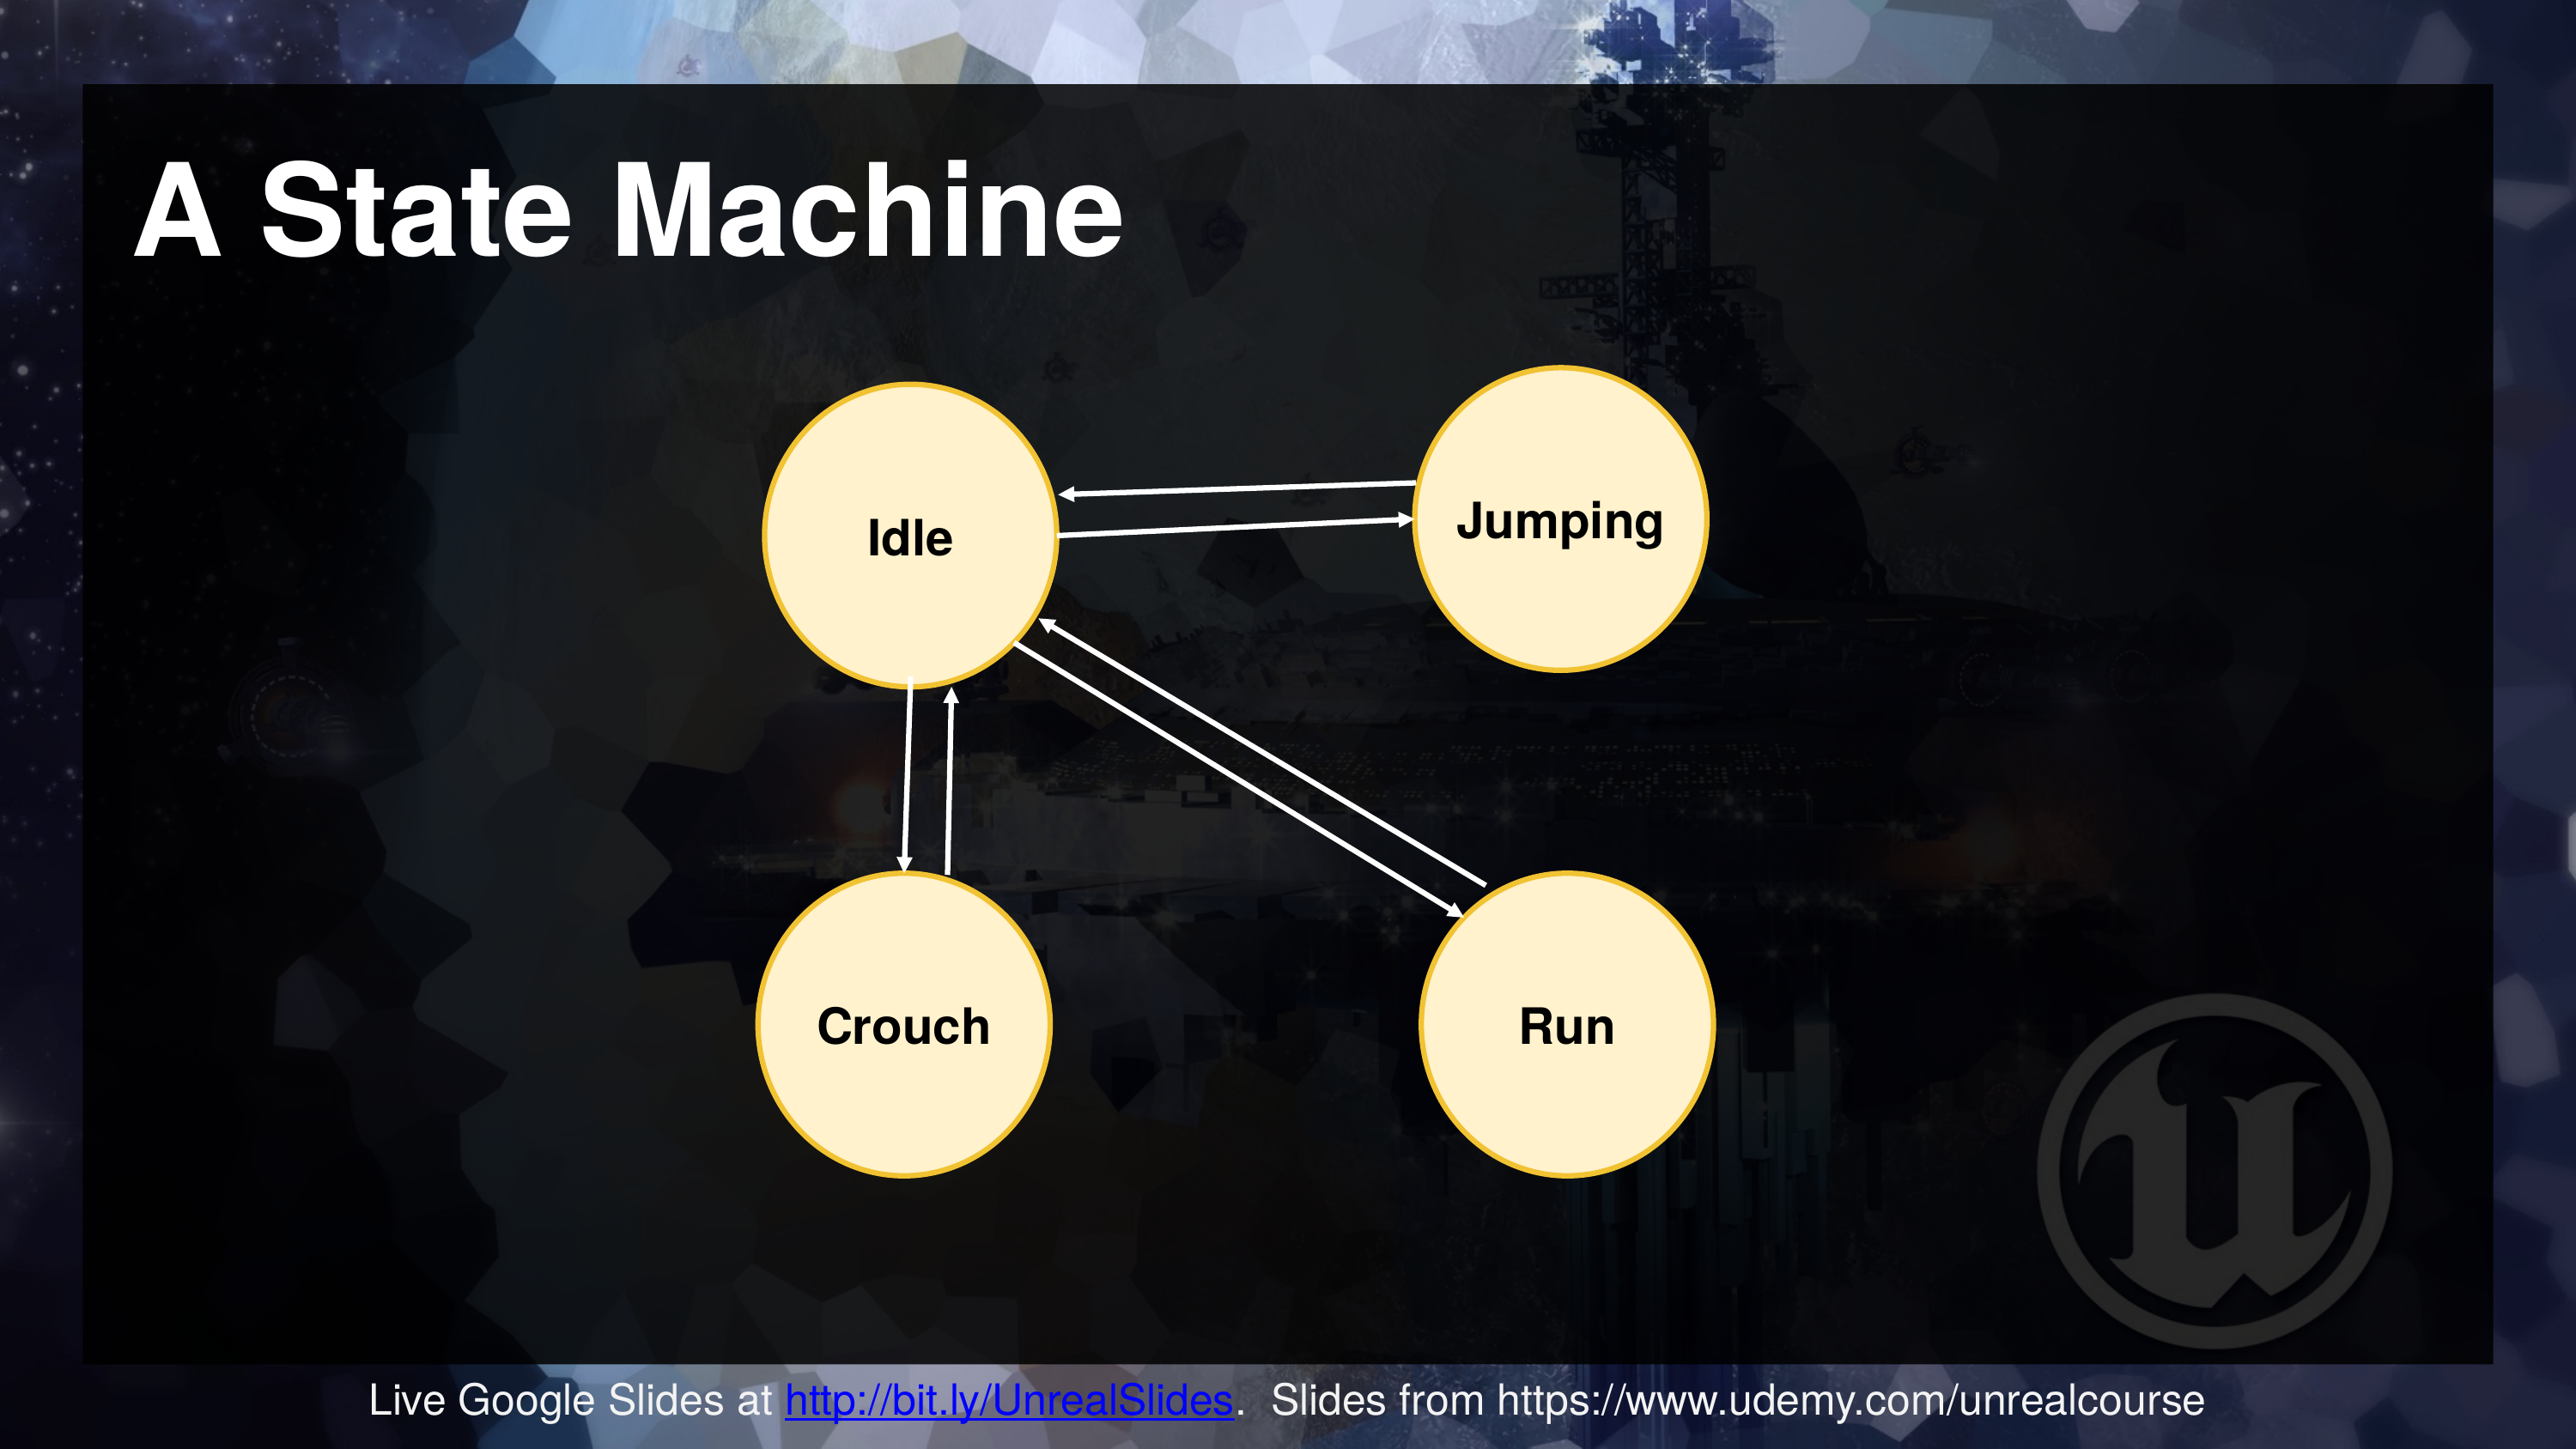

# A State Machine

Jumping

Idle

Crouch

Run